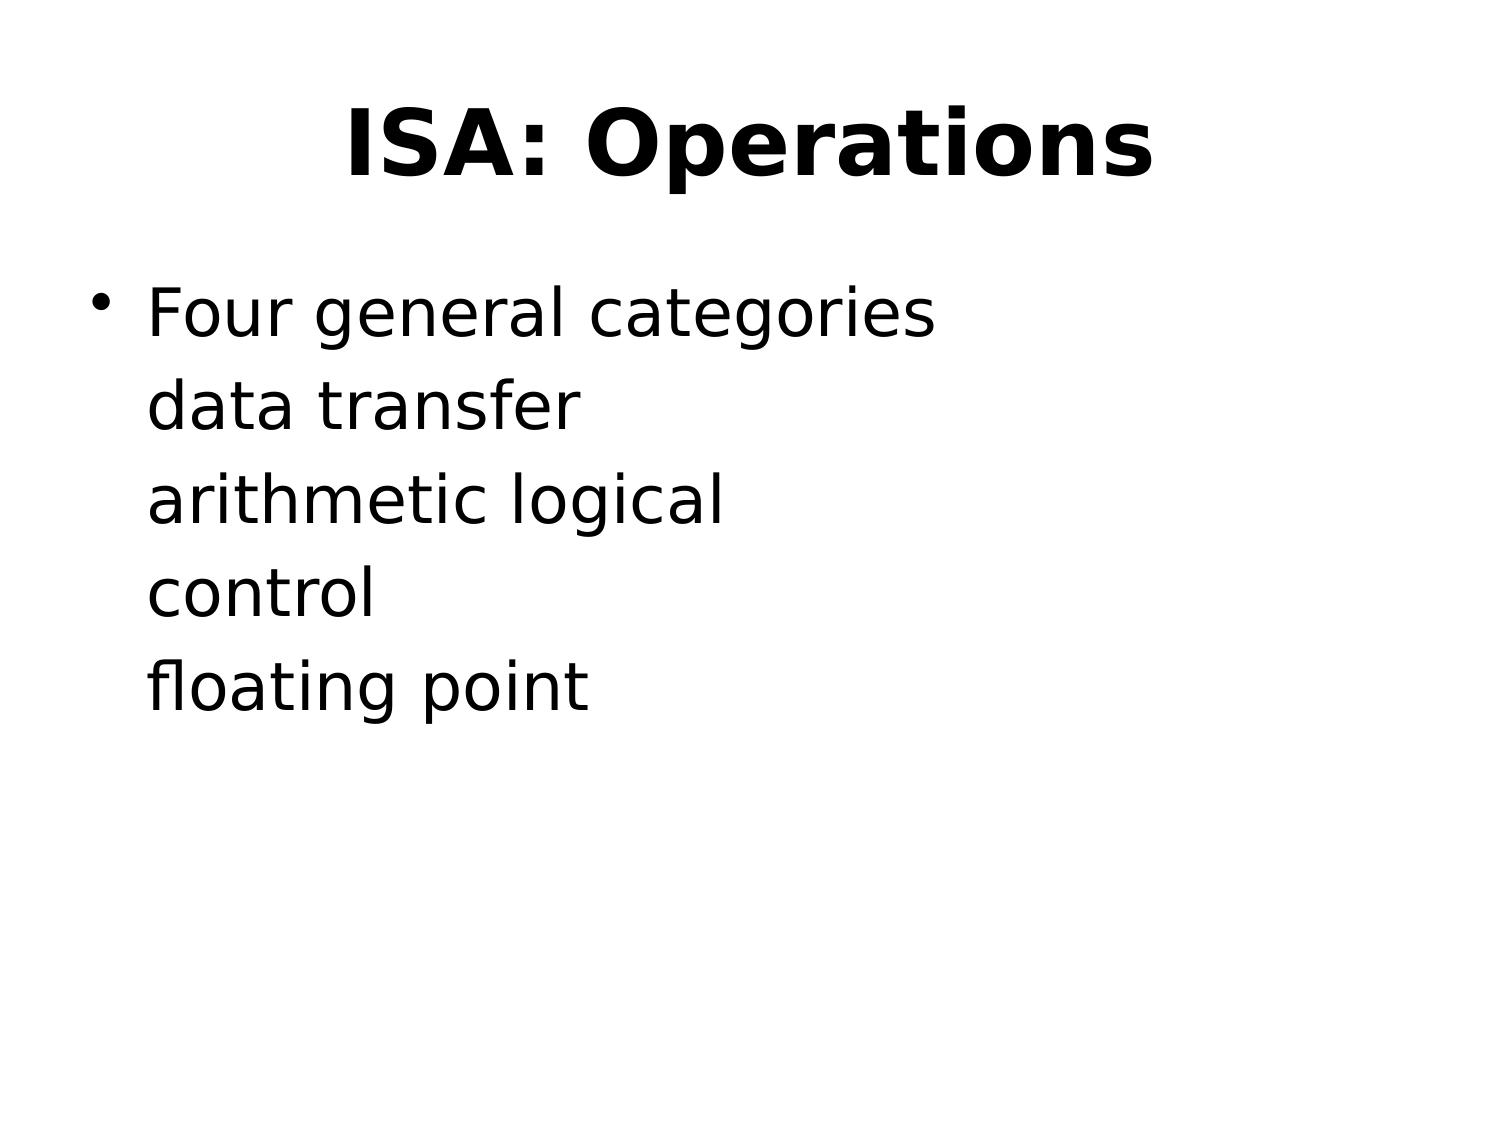

# ISA: Operations
Four general categories
	data transfer
	arithmetic logical
	control
	floating point